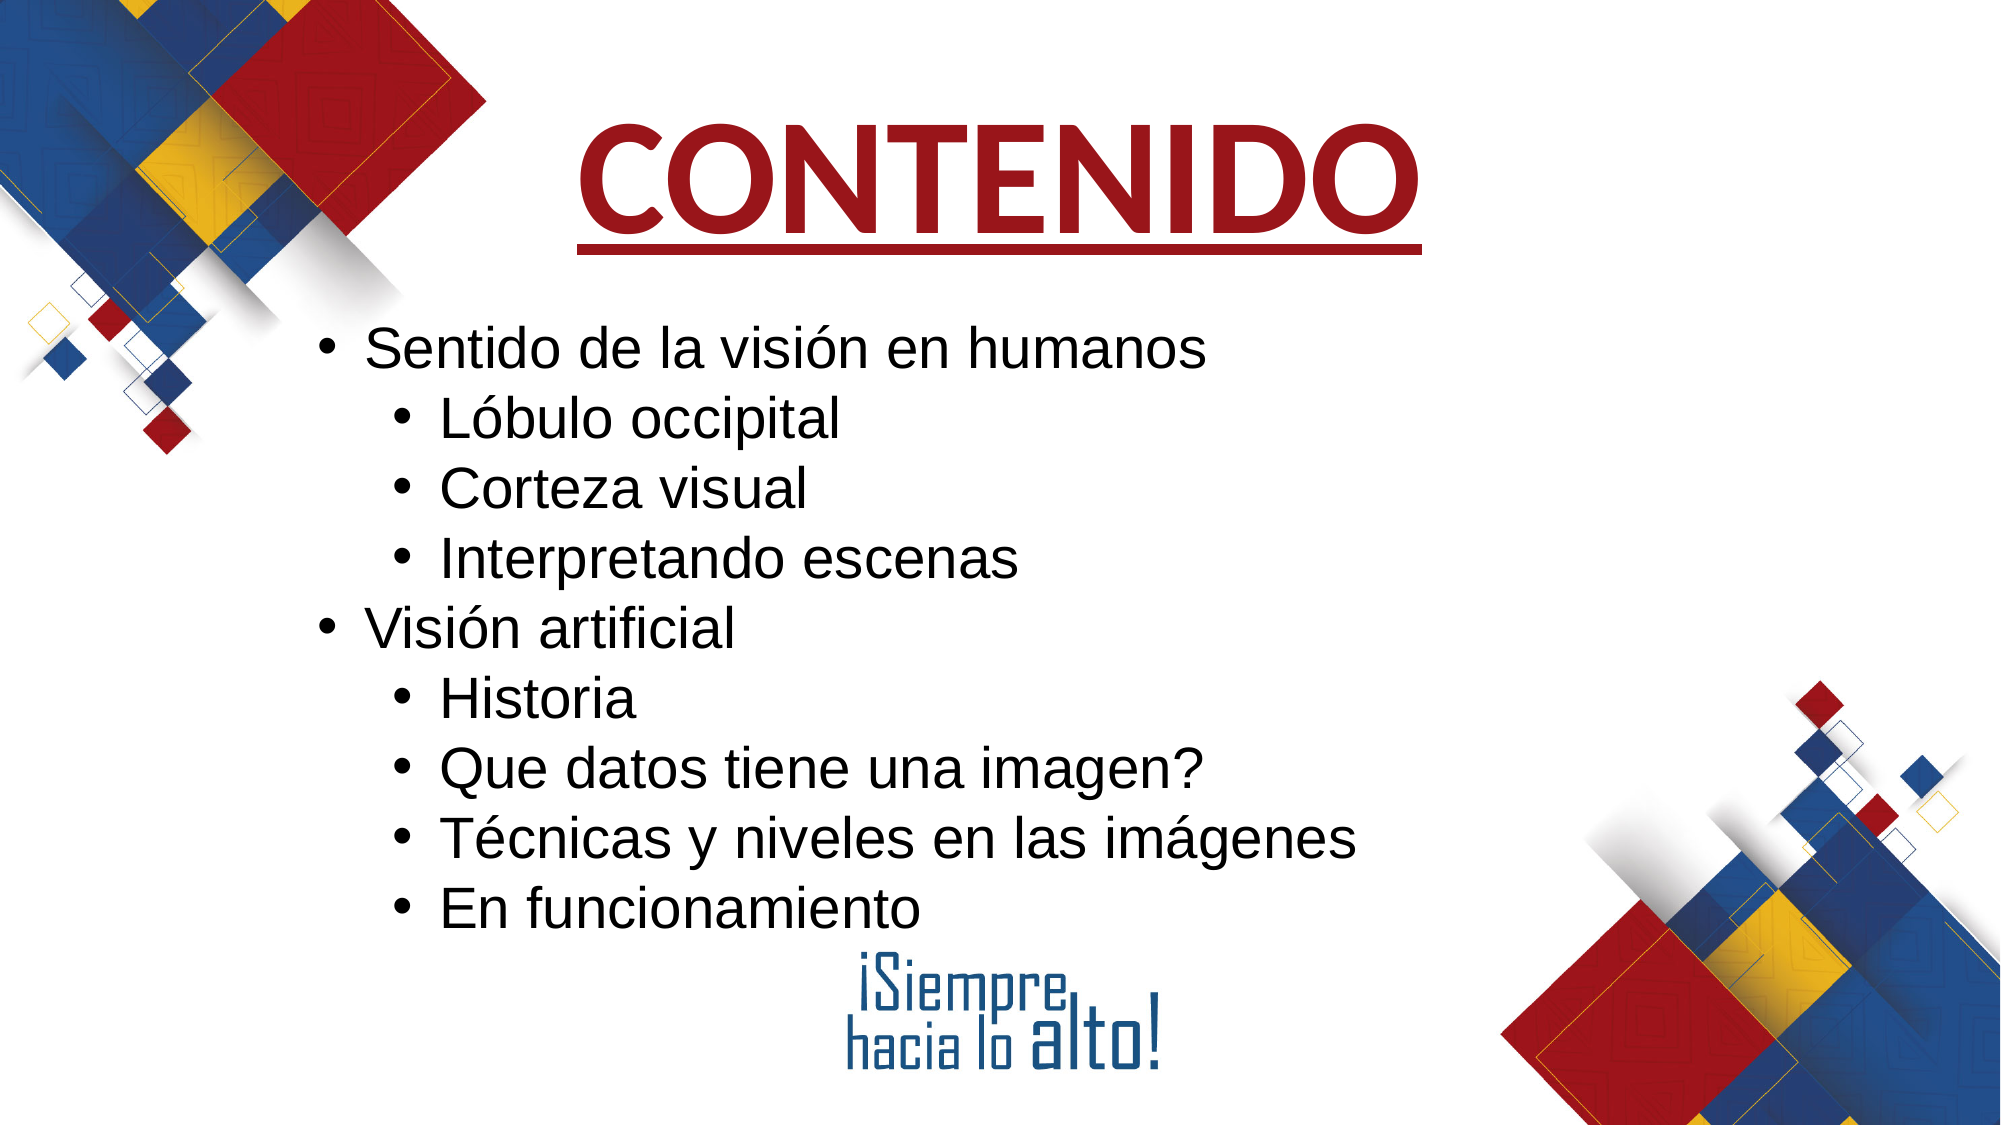

CONTENIDO
Sentido de la visión en humanos
Lóbulo occipital
Corteza visual
Interpretando escenas
Visión artificial
Historia
Que datos tiene una imagen?
Técnicas y niveles en las imágenes
En funcionamiento